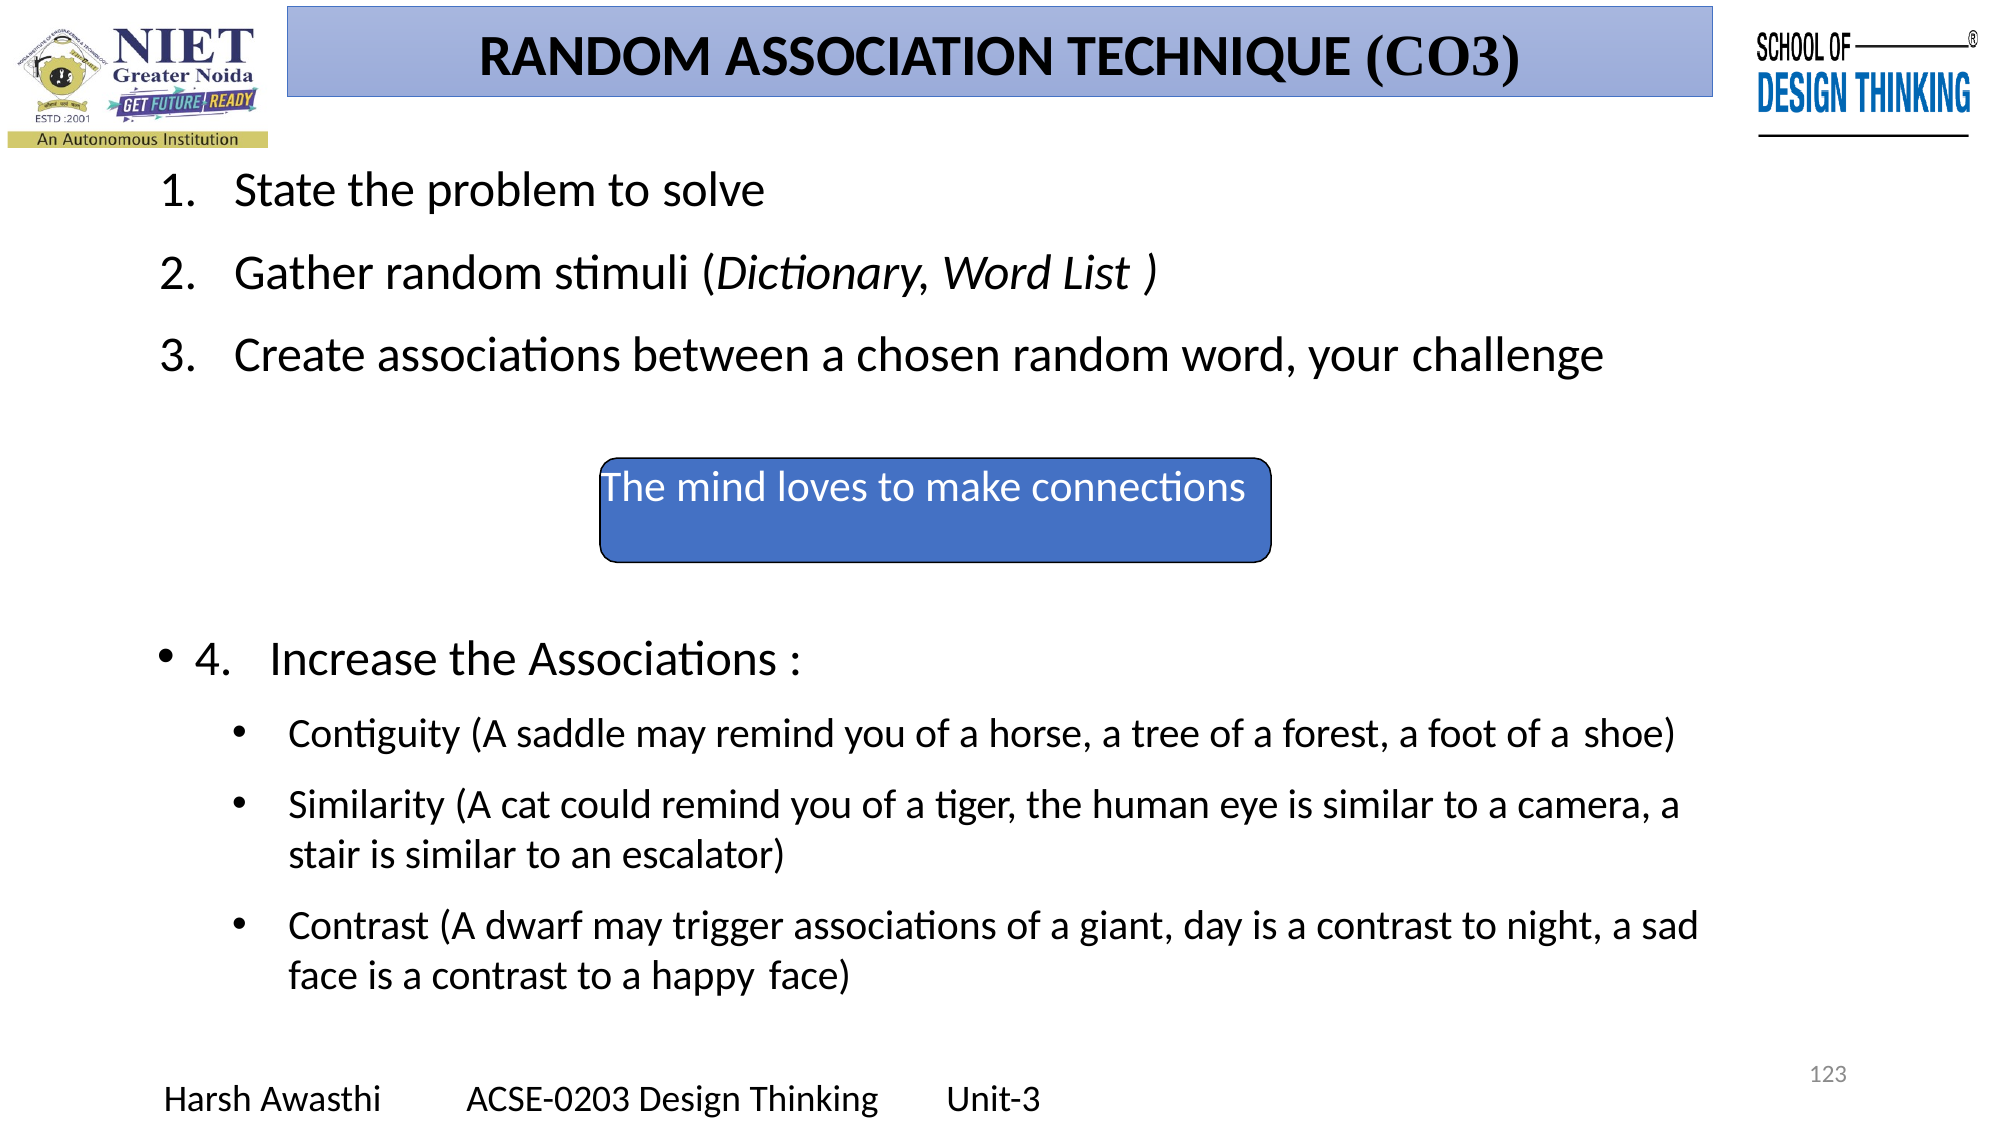

RANDOM ASSOCIATION TECHNIQUE (CO3)
State the problem to solve
Gather random stimuli (Dictionary, Word List )
Create associations between a chosen random word, your challenge

The mind loves to make connections
4.	Increase the Associations :
Contiguity (A saddle may remind you of a horse, a tree of a forest, a foot of a shoe)
Similarity (A cat could remind you of a tiger, the human eye is similar to a camera, a stair is similar to an escalator)
Contrast (A dwarf may trigger associations of a giant, day is a contrast to night, a sad face is a contrast to a happy face)
123
Harsh Awasthi          ACSE-0203 Design Thinking        Unit-3